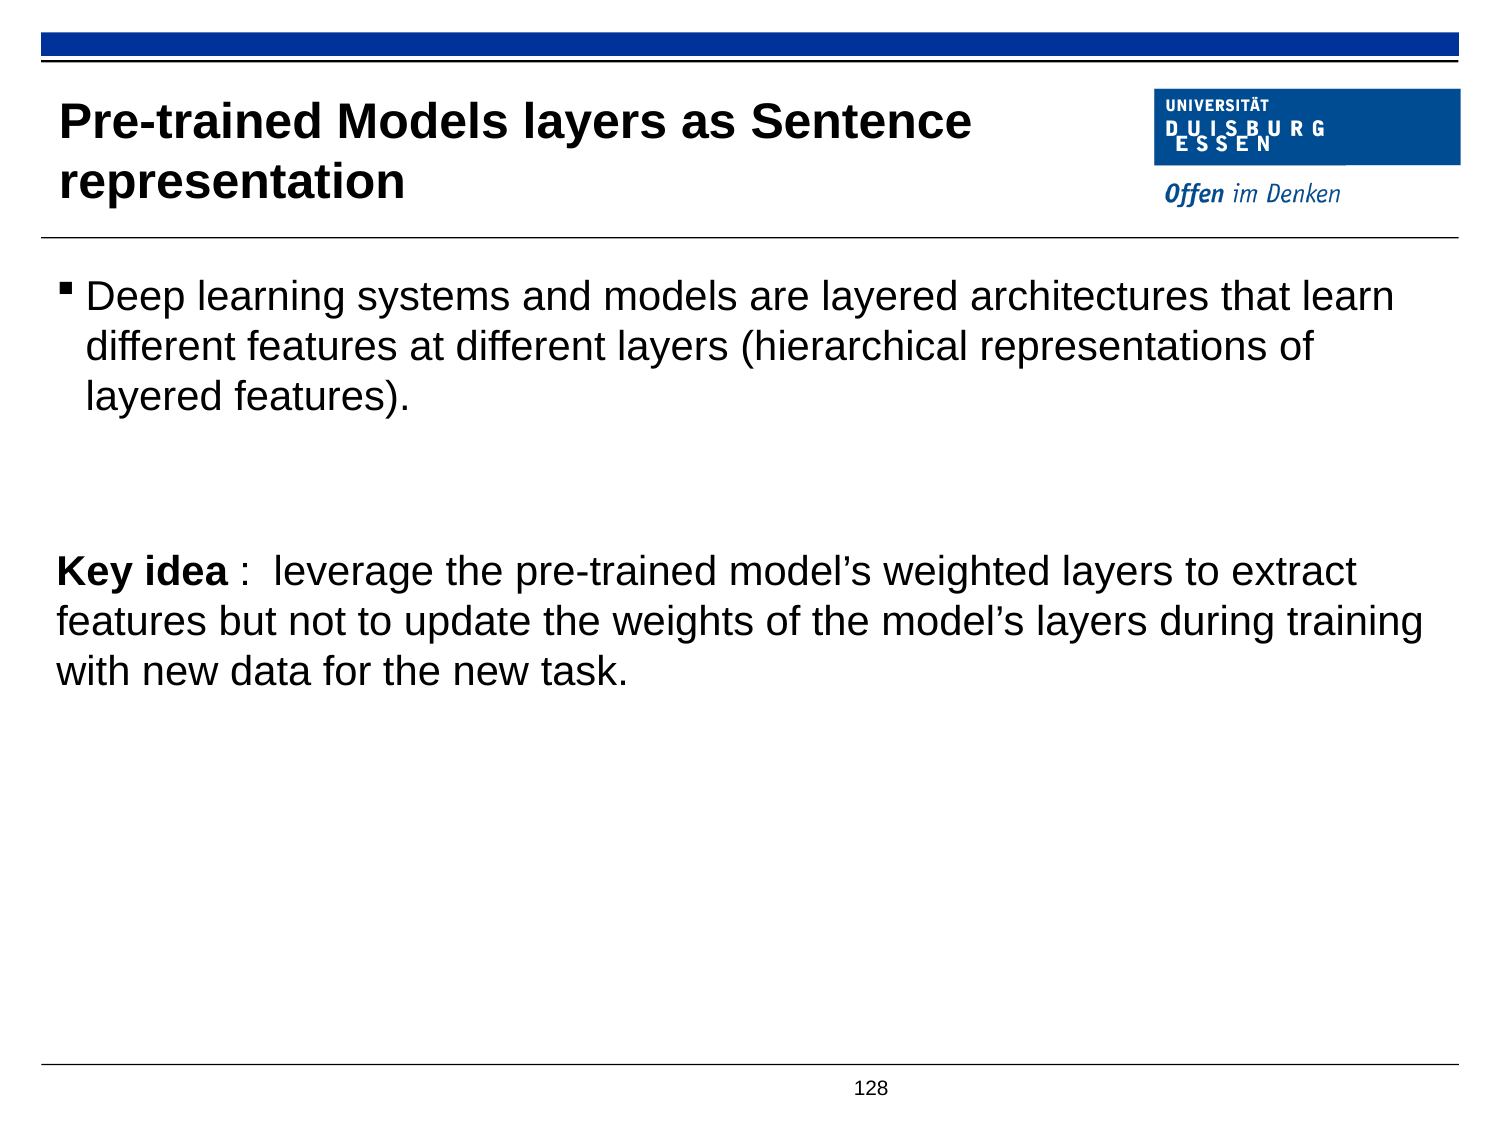

# Pre-trained Models layers as Sentence representation
Deep learning systems and models are layered architectures that learn different features at different layers (hierarchical representations of layered features).

Key idea :  leverage the pre-trained model’s weighted layers to extract features but not to update the weights of the model’s layers during training with new data for the new task.